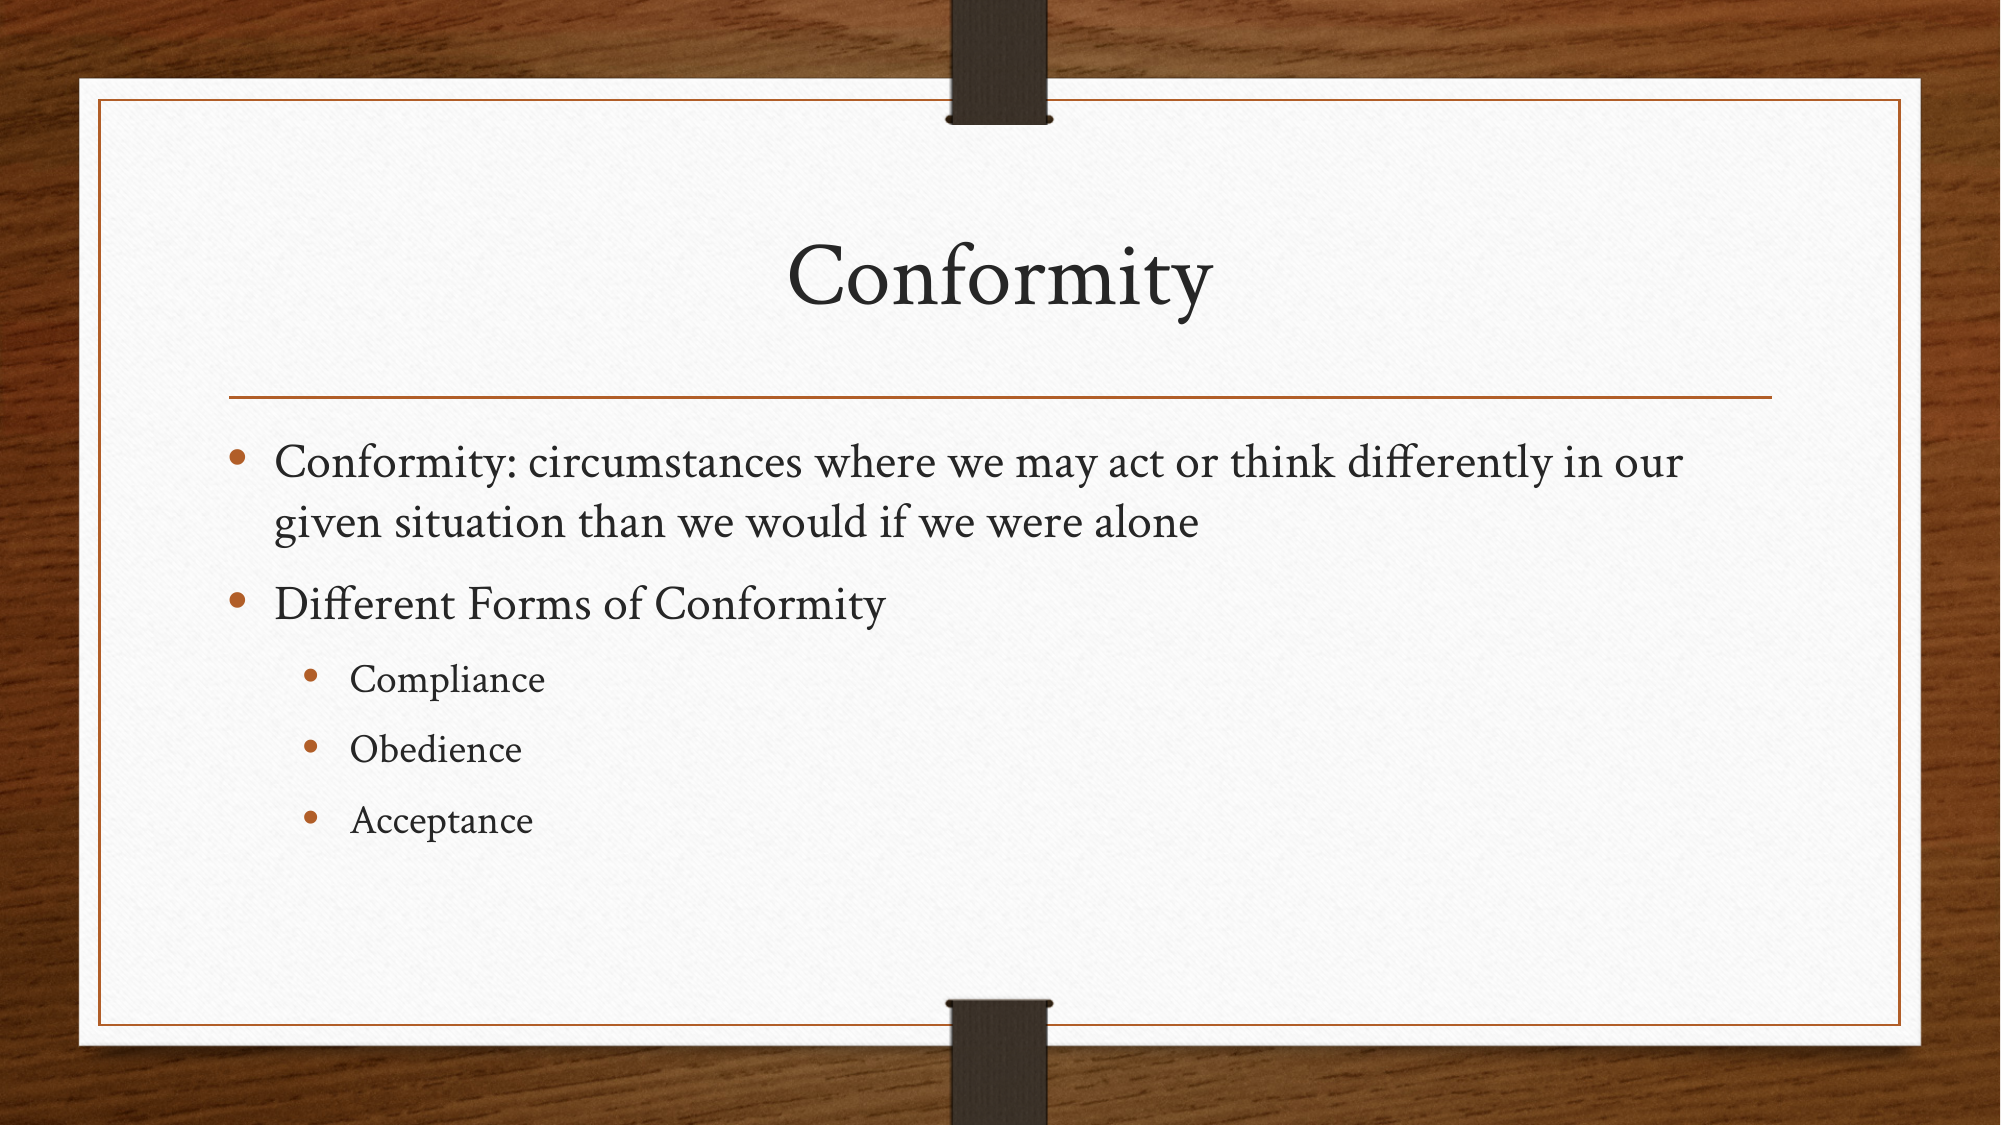

# Conformity
Conformity: circumstances where we may act or think differently in our given situation than we would if we were alone
Different Forms of Conformity
Compliance
Obedience
Acceptance